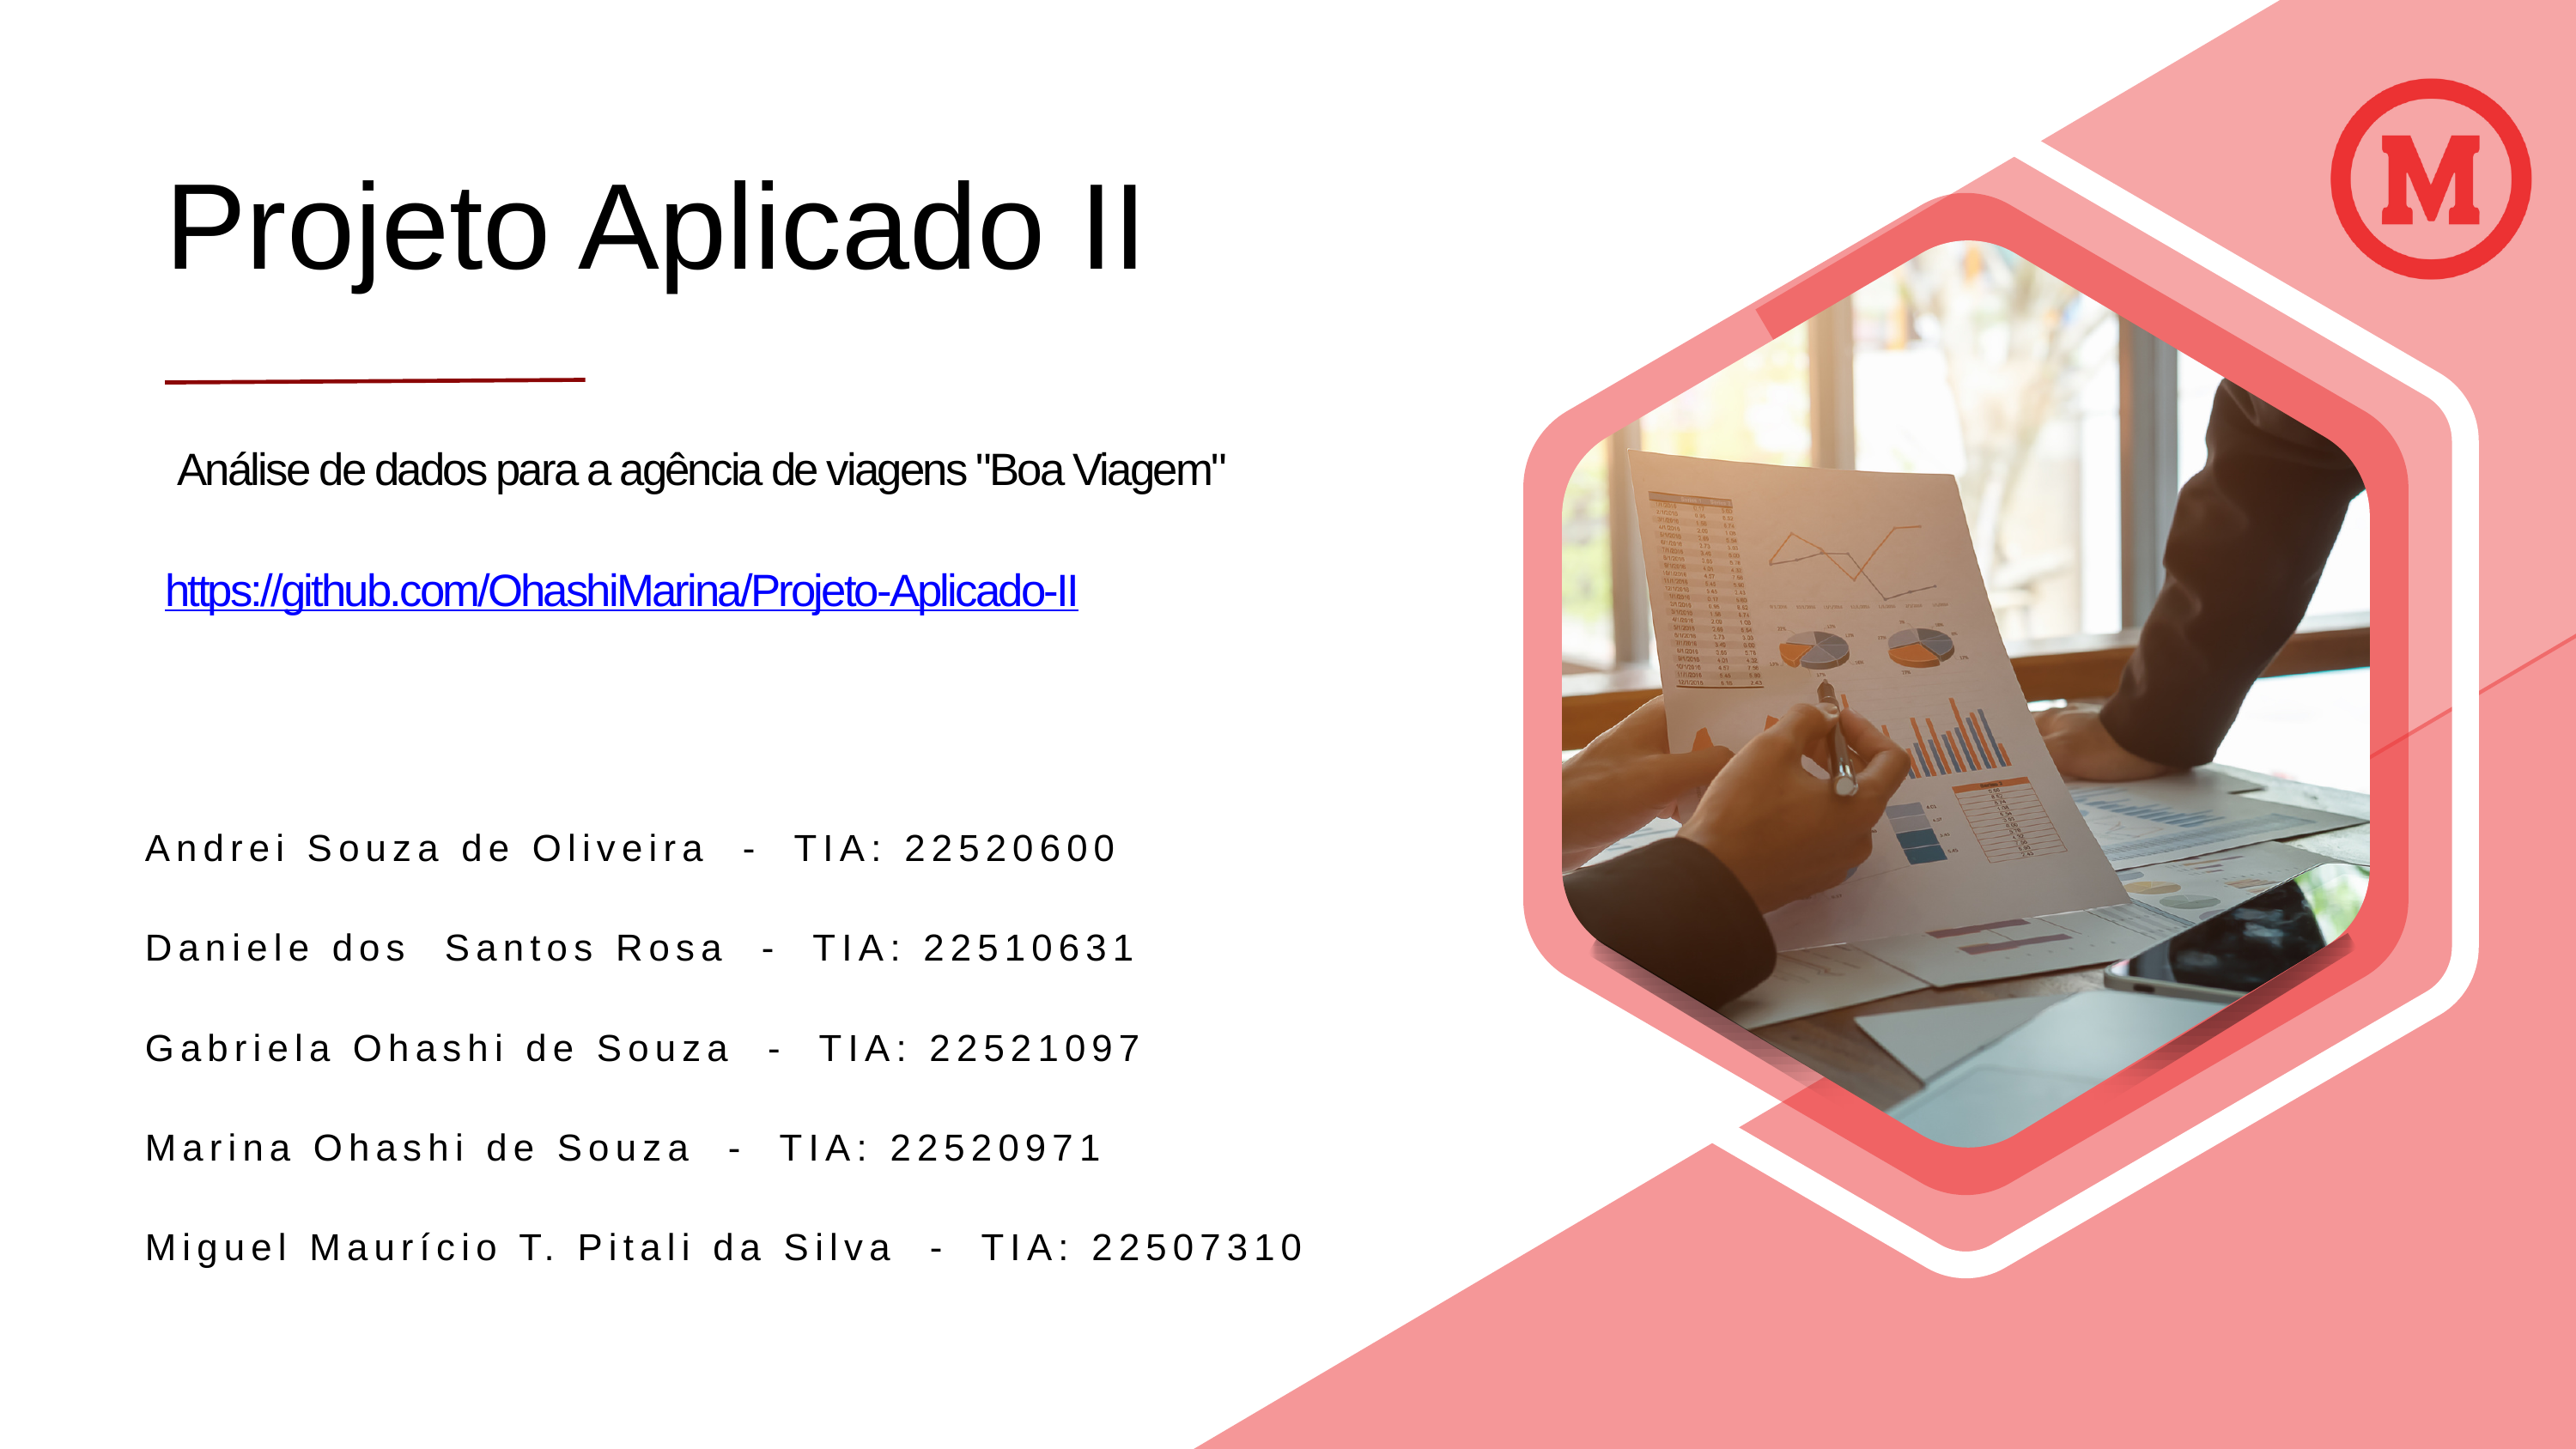

Projeto Aplicado II

 Análise de dados para a agência de viagens "Boa Viagem"

https://github.com/OhashiMarina/Projeto-Aplicado-II

Andrei Souza de Oliveira  -  TIA: 22520600

Daniele dos  Santos Rosa  -  TIA: 22510631

Gabriela Ohashi de Souza  -  TIA: 22521097

Marina Ohashi de Souza  -  TIA: 22520971

Miguel Maurício T. Pitali da Silva  -  TIA: 22507310